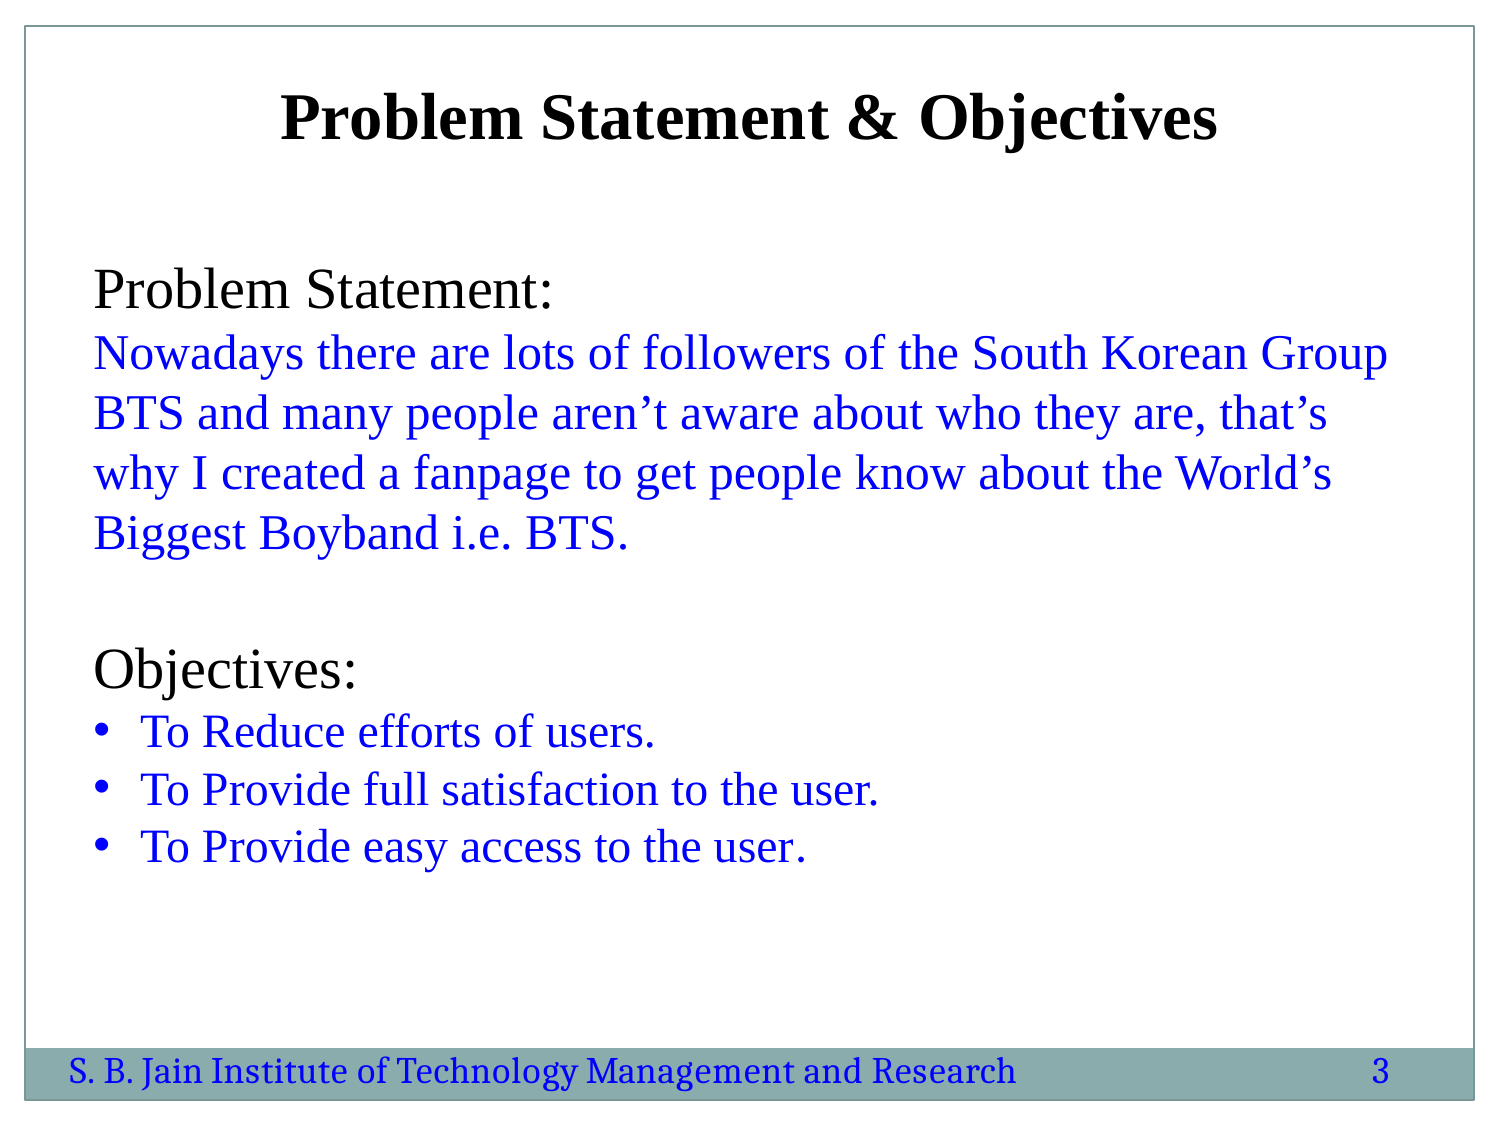

Problem Statement & Objectives
Problem Statement:
Nowadays there are lots of followers of the South Korean Group BTS and many people aren’t aware about who they are, that’s why I created a fanpage to get people know about the World’s Biggest Boyband i.e. BTS.

Objectives:
To Reduce efforts of users.
To Provide full satisfaction to the user.
To Provide easy access to the user.

3
S. B. Jain Institute of Technology Management and Research